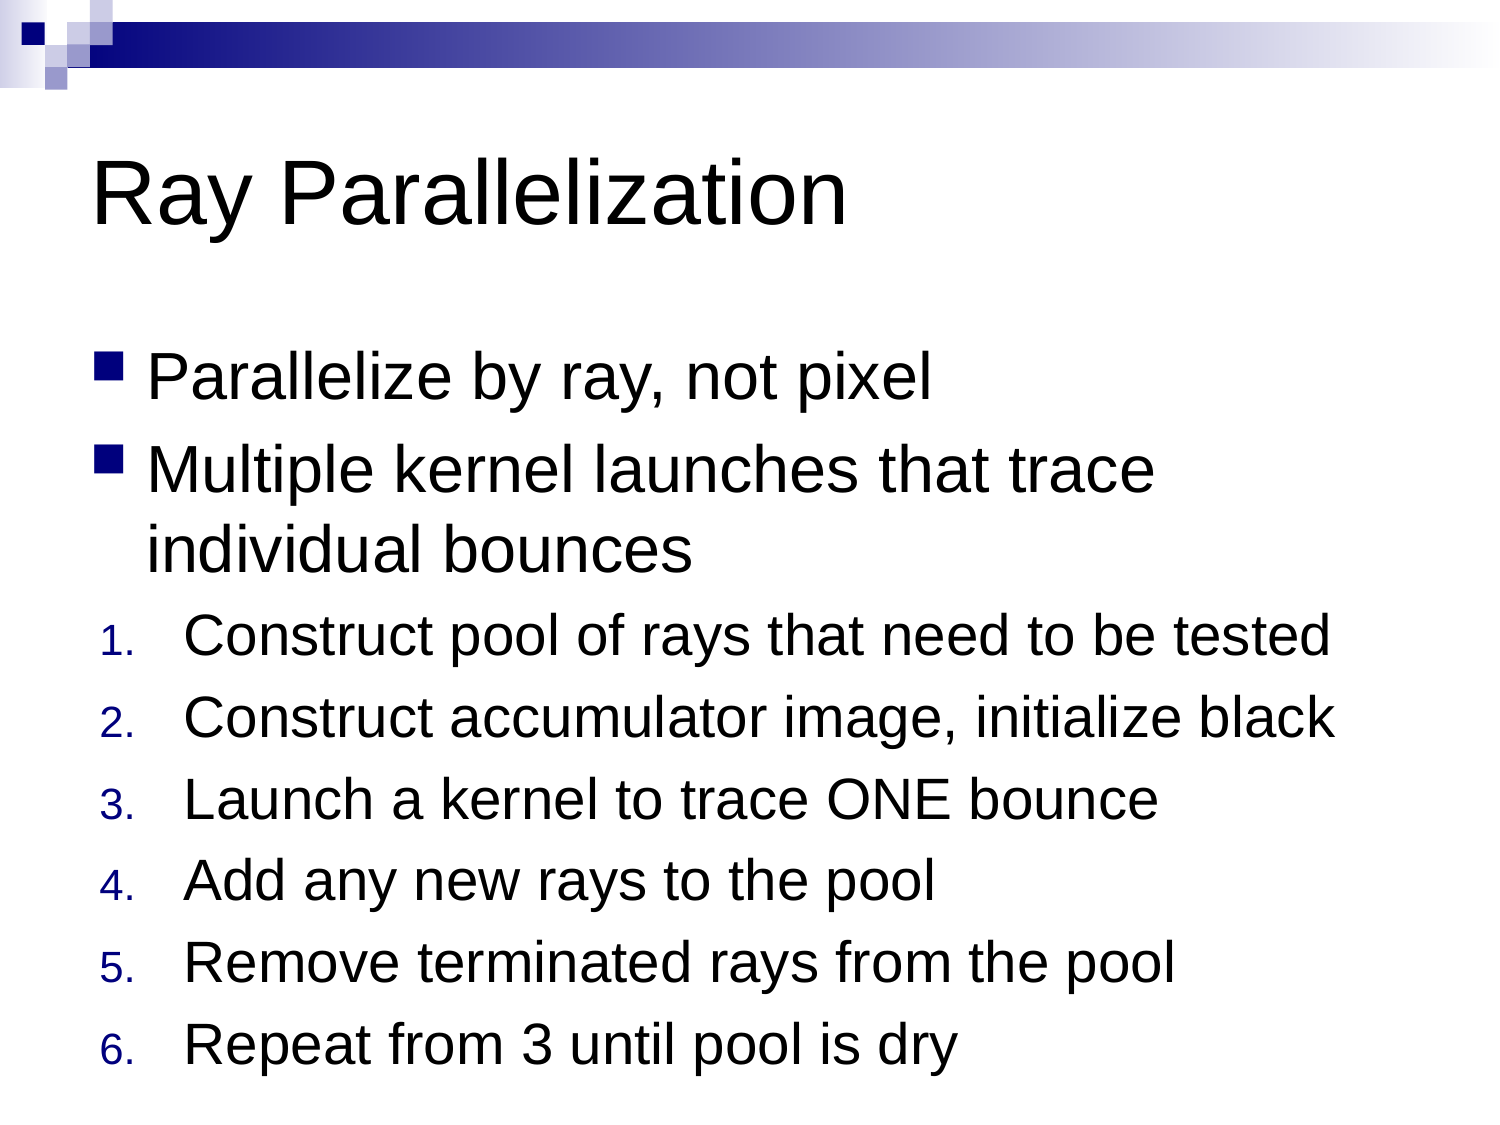

# Ray Parallelization
Parallelize by ray, not pixel
Multiple kernel launches that trace individual bounces
Construct pool of rays that need to be tested
Construct accumulator image, initialize black
Launch a kernel to trace ONE bounce
Add any new rays to the pool
Remove terminated rays from the pool
Repeat from 3 until pool is dry